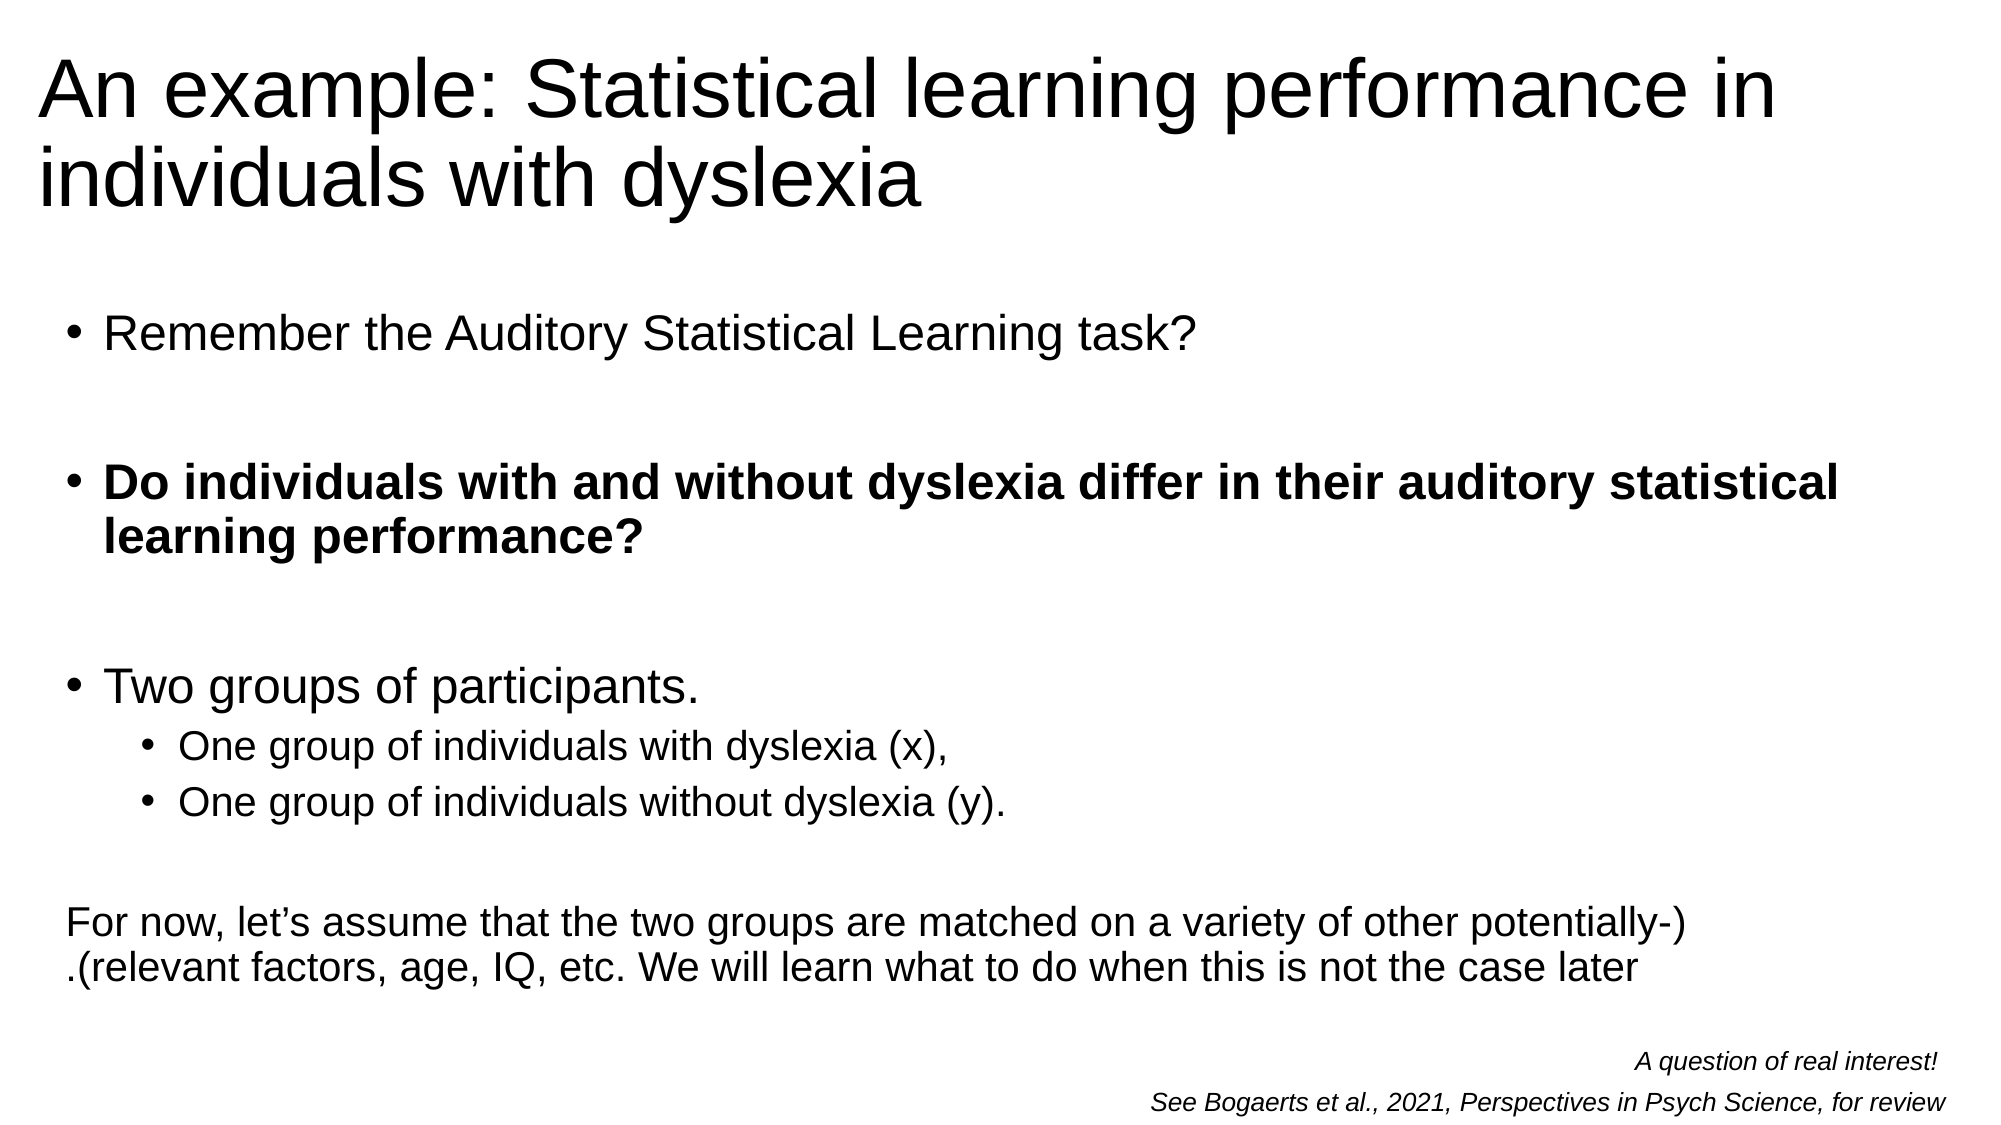

# An example: Statistical learning performance in individuals with dyslexia
Remember the Auditory Statistical Learning task?

Do individuals with and without dyslexia differ in their auditory statistical learning performance?

Two groups of participants.
One group of individuals with dyslexia (x),
One group of individuals without dyslexia (y).

(For now, let’s assume that the two groups are matched on a variety of other potentially-relevant factors, age, IQ, etc. We will learn what to do when this is not the case later).

A question of real interest!
See Bogaerts et al., 2021, Perspectives in Psych Science, for review